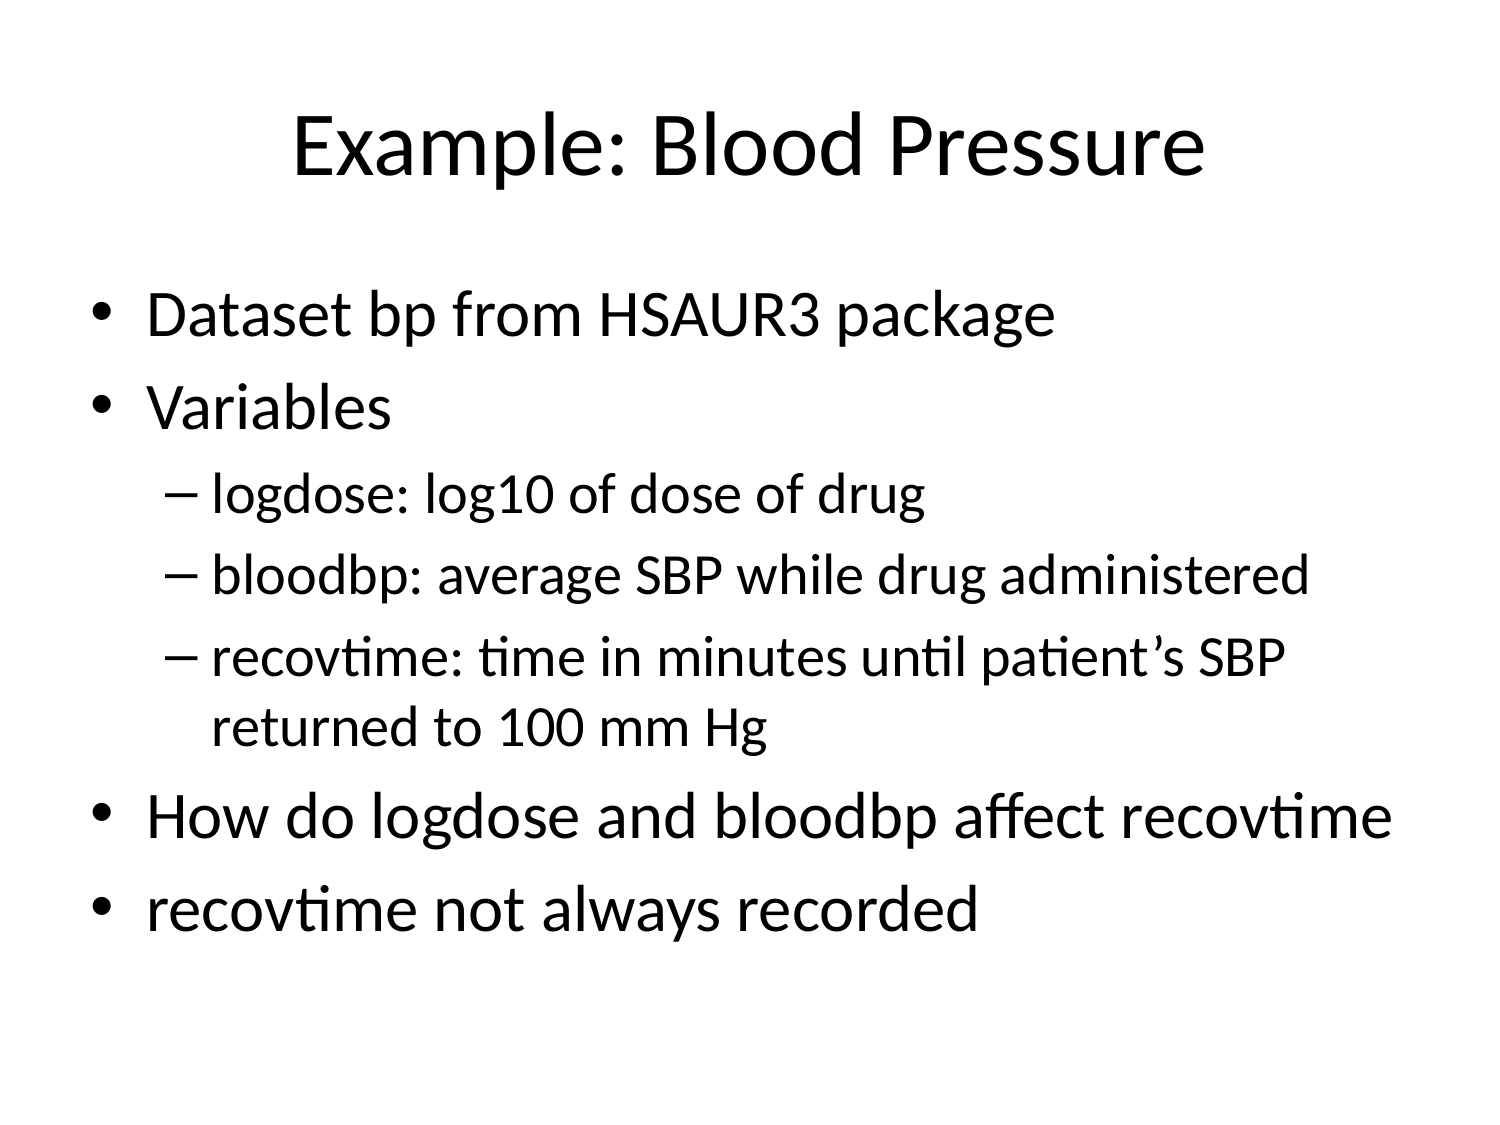

# Example: Blood Pressure
Dataset bp from HSAUR3 package
Variables
logdose: log10 of dose of drug
bloodbp: average SBP while drug administered
recovtime: time in minutes until patient’s SBP returned to 100 mm Hg
How do logdose and bloodbp affect recovtime
recovtime not always recorded